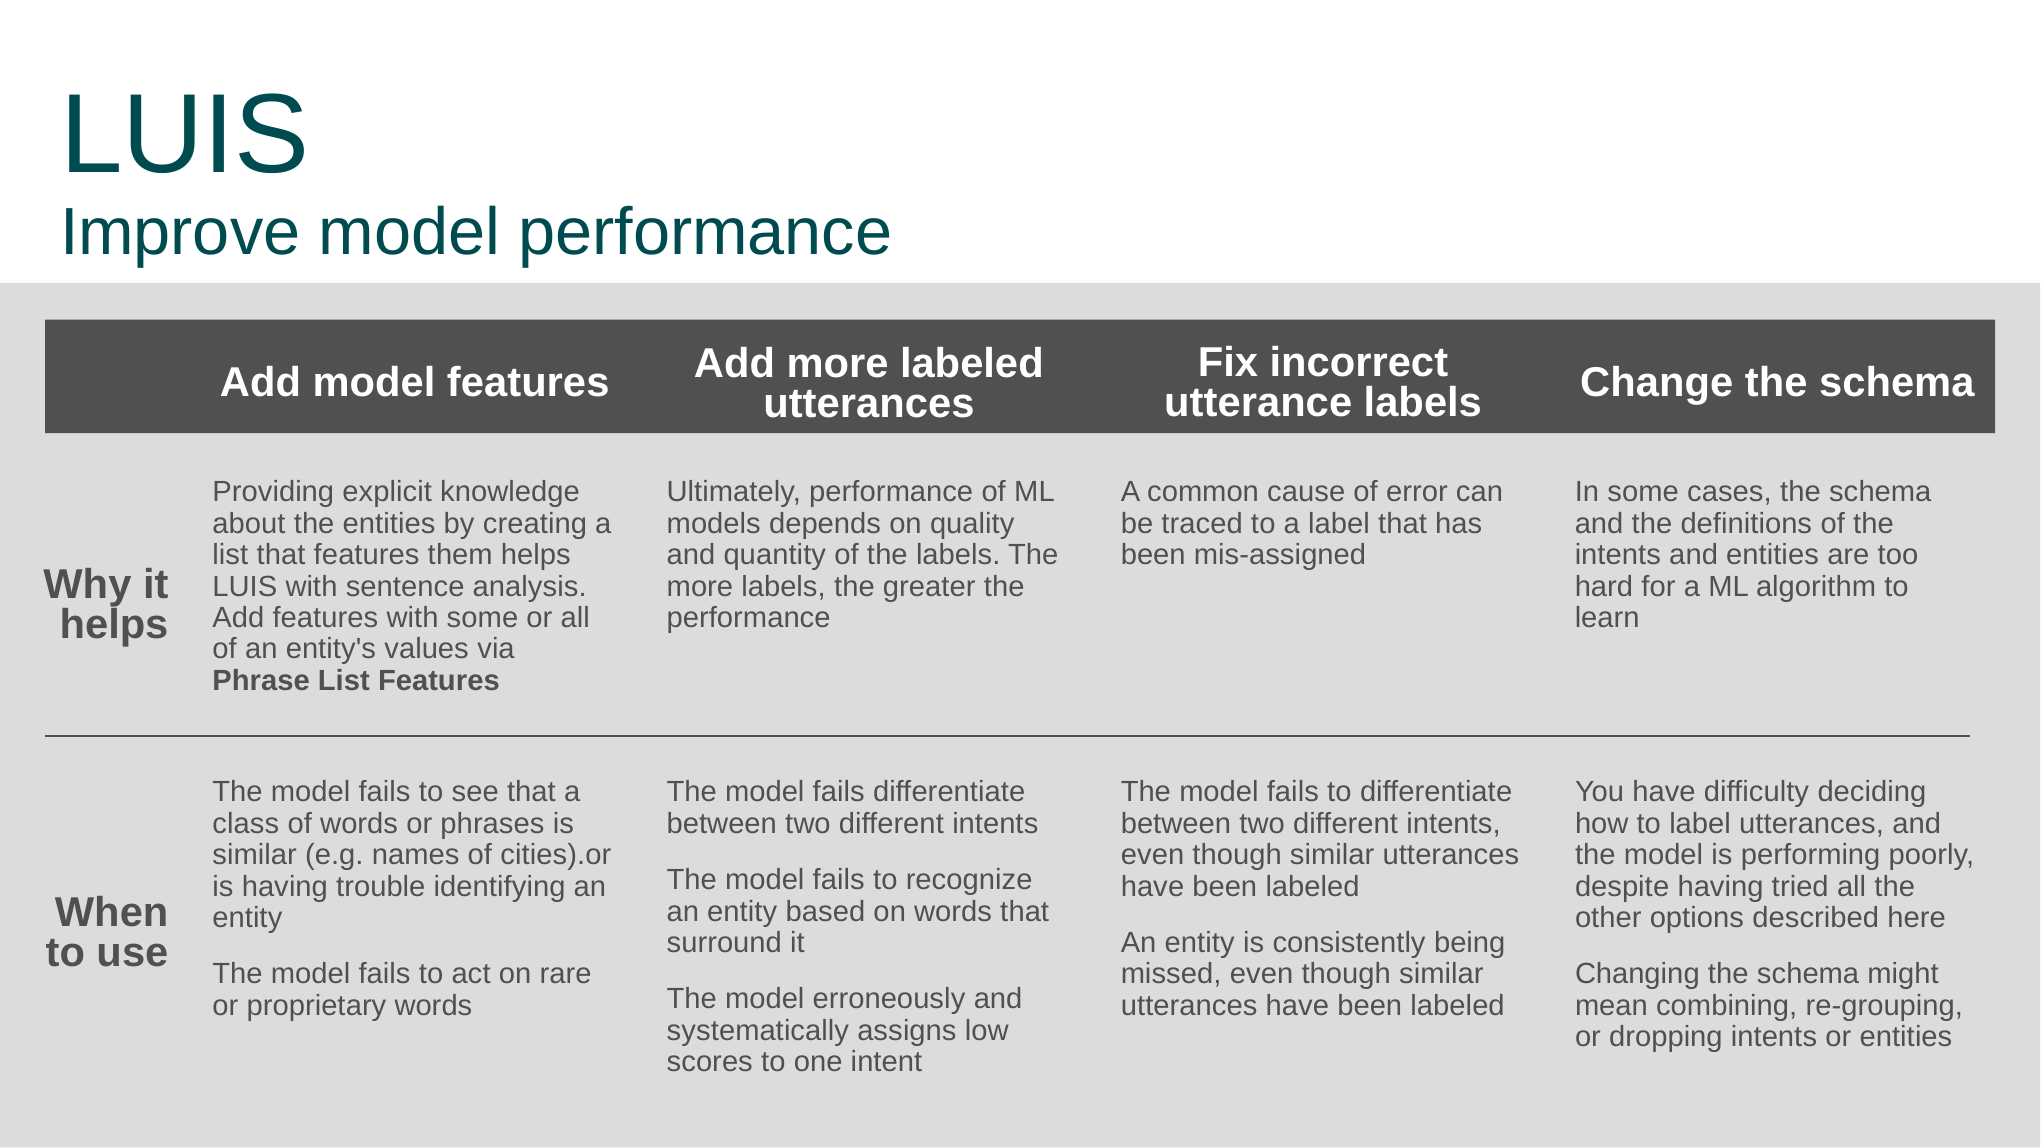

# LUIS Improve model performance

Add model features
Add more labeled utterances
Fix incorrect utterance labels
Change the schema
Providing explicit knowledge about the entities by creating a list that features them helps LUIS with sentence analysis. Add features with some or all of an entity's values via Phrase List Features
Ultimately, performance of ML models depends on quality and quantity of the labels. The more labels, the greater the performance
A common cause of error can be traced to a label that has been mis-assigned
In some cases, the schema and the definitions of the intents and entities are too hard for a ML algorithm to learn
Why it helps
The model fails to see that a class of words or phrases is similar (e.g. names of cities).or is having trouble identifying an entity
The model fails to act on rare or proprietary words

The model fails differentiate between two different intents
The model fails to recognize an entity based on words that surround it
The model erroneously and systematically assigns low scores to one intent

The model fails to differentiate between two different intents, even though similar utterances have been labeled
An entity is consistently being missed, even though similar utterances have been labeled
You have difficulty deciding how to label utterances, and the model is performing poorly, despite having tried all the other options described here
Changing the schema might mean combining, re-grouping, or dropping intents or entities
When to use